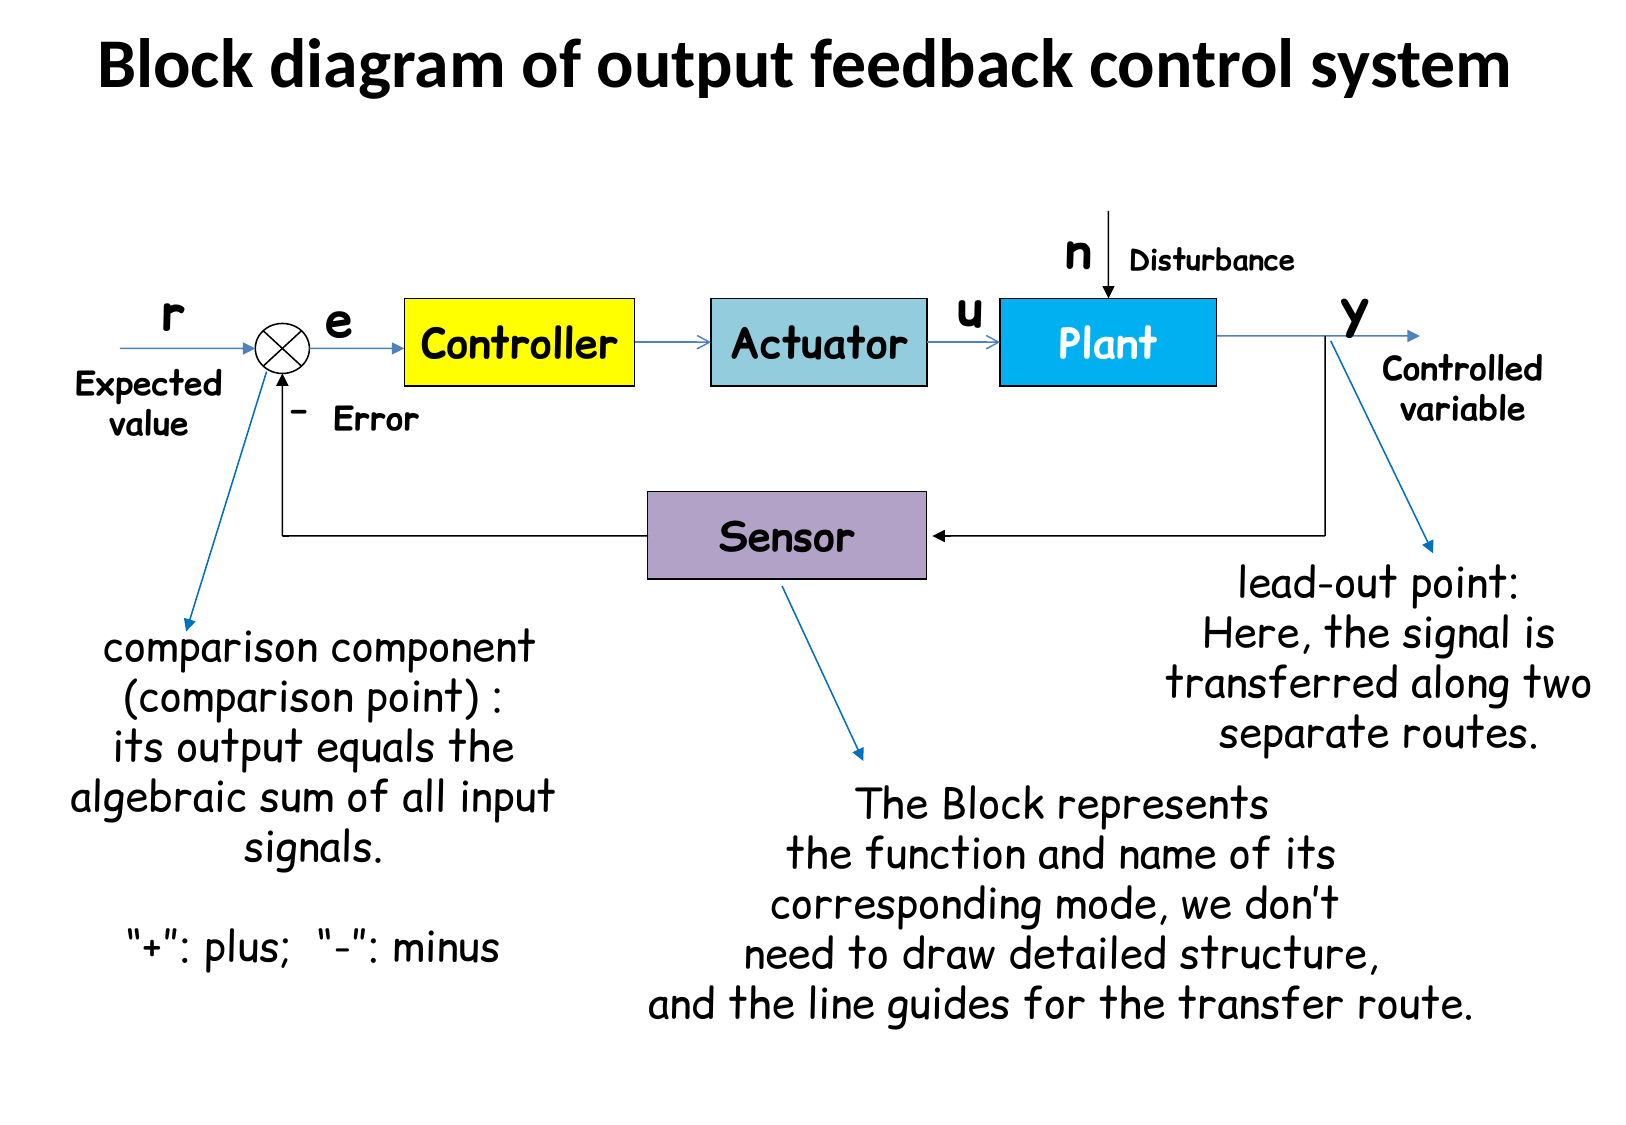

Block diagram of output feedback control system
n

Disturbance
y
r
e
Controller
Actuator
Plant

Controlled
variable

Expected value
-
 Error

Sensor

u

lead-out point:
Here, the signal is transferred along two separate routes.

 comparison component (comparison point) :
its output equals the algebraic sum of all input signals.

“+”: plus;  “-”: minus
The Block represents
the function and name of its
corresponding mode, we don’t
need to draw detailed structure,
and the line guides for the transfer route.